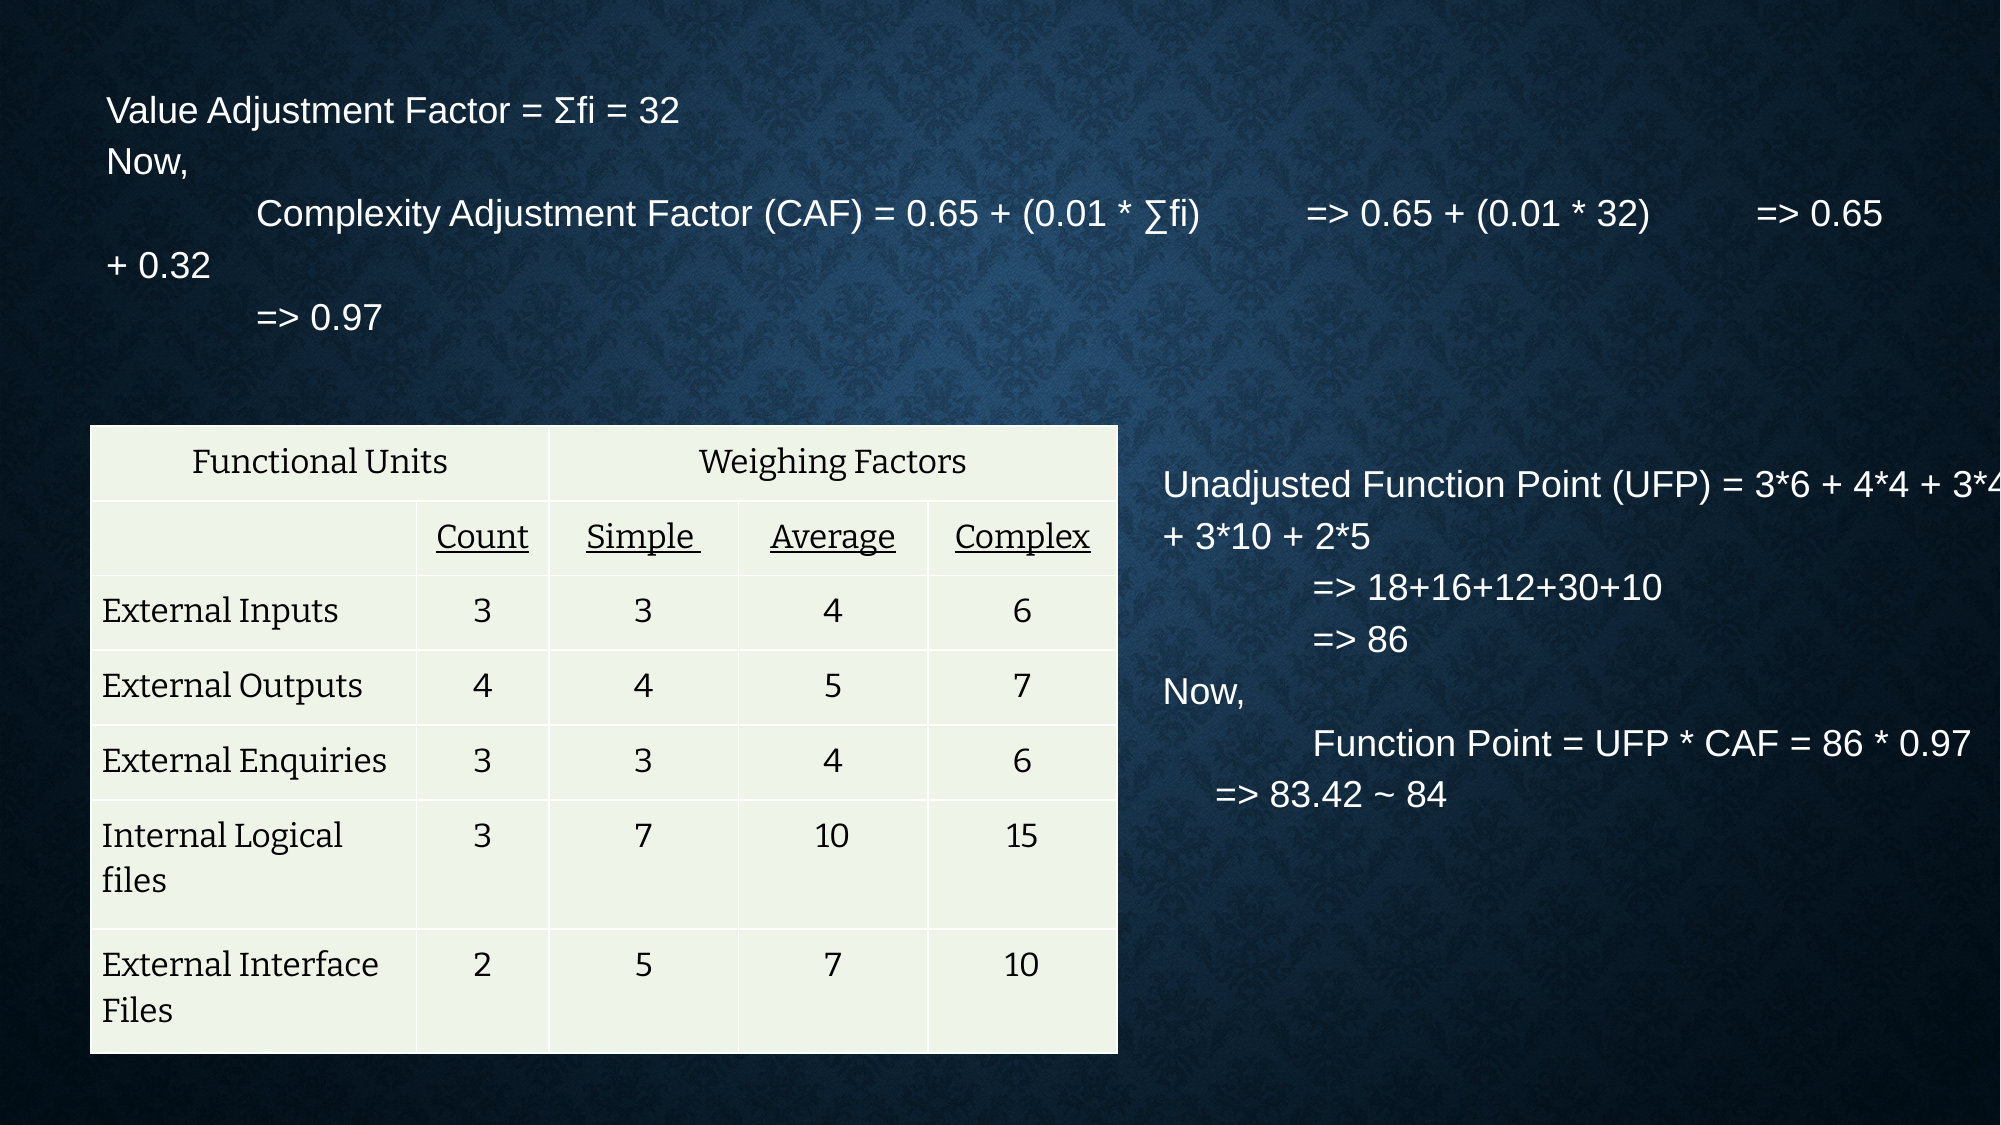

Value Adjustment Factor = Σfi = 32
Now,
	Complexity Adjustment Factor (CAF) = 0.65 + (0.01 * ∑fi)  	=> 0.65 + (0.01 * 32) 	=> 0.65 + 0.32
	=> 0.97

| Functional Units |  | Weighing Factors |  |  |
| --- | --- | --- | --- | --- |
|  | Count | Simple | Average | Complex |
| External Inputs | 3 | 3 | 4 | 6 |
| External Outputs | 4 | 4 | 5 | 7 |
| External Enquiries | 3 | 3 | 4 | 6 |
| Internal Logical files | 3 | 7 | 10 | 15 |
| External Interface Files | 2 | 5 | 7 | 10 |
Unadjusted Function Point (UFP) = 3*6 + 4*4 + 3*4 + 3*10 + 2*5
	=> 18+16+12+30+10
	=> 86
Now,
	Function Point = UFP * CAF = 86 * 0.97
     => 83.42 ~ 84